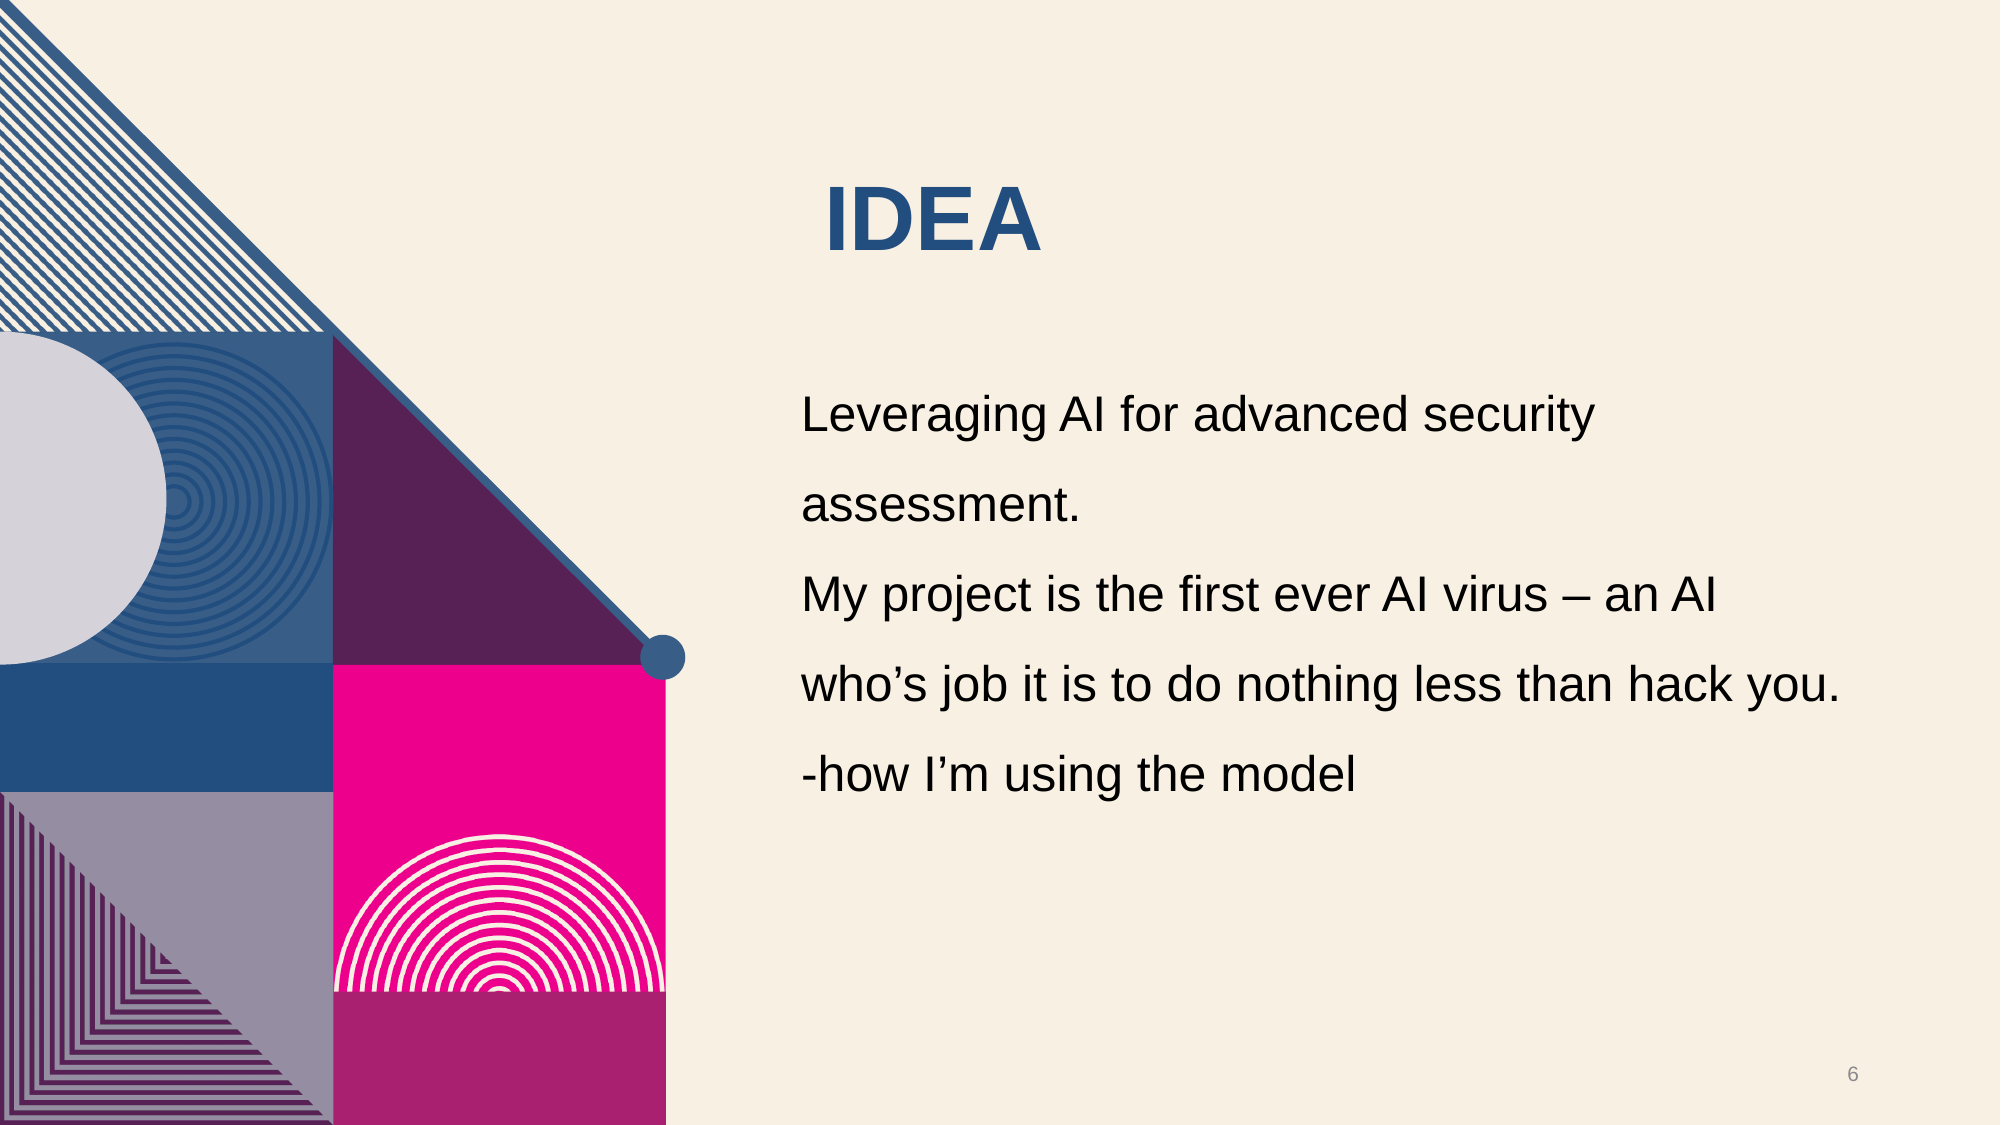

# idea
Leveraging AI for advanced security assessment.
My project is the first ever AI virus – an AI who’s job it is to do nothing less than hack you.
-how I’m using the model
6